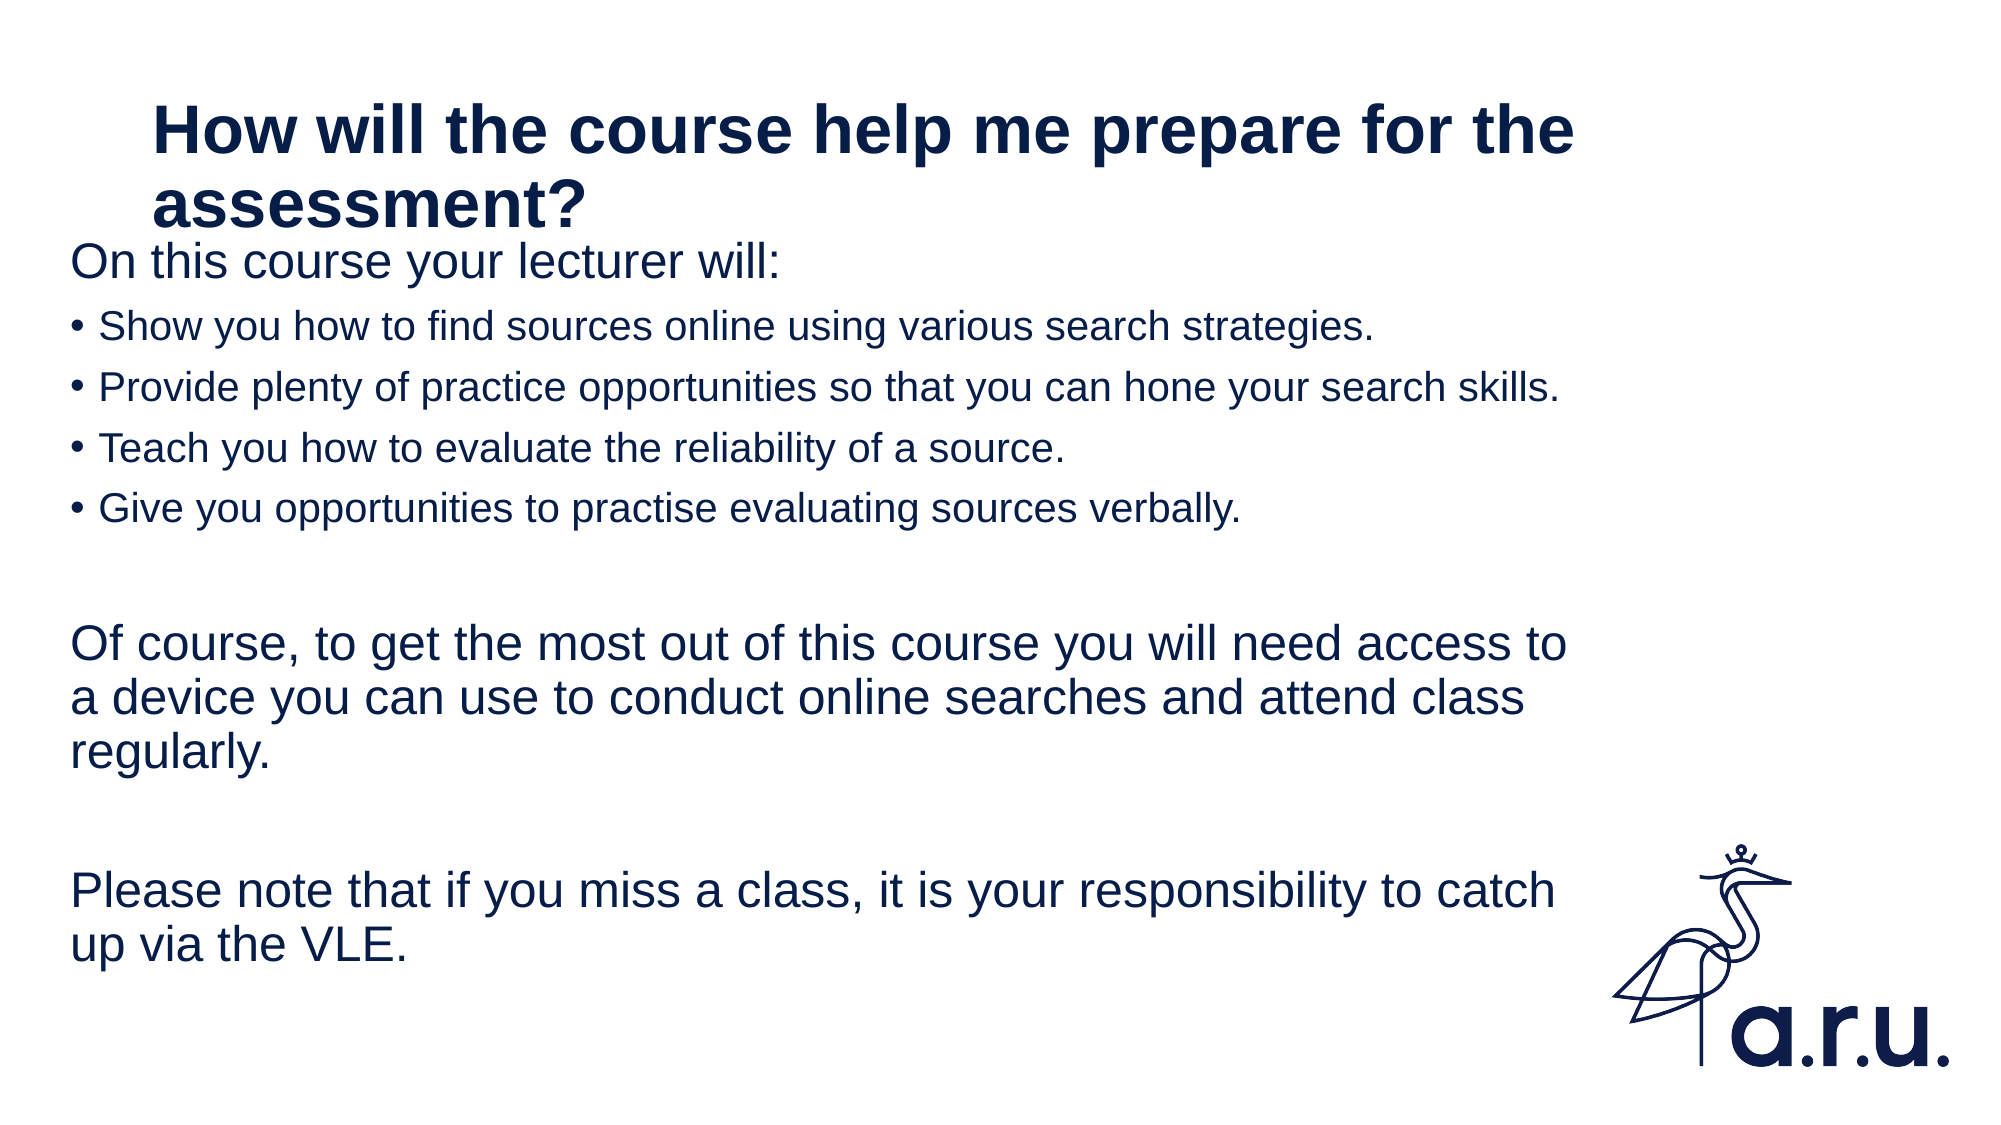

# How will the course help me prepare for the assessment?
On this course your lecturer will:
Show you how to find sources online using various search strategies.
Provide plenty of practice opportunities so that you can hone your search skills.
Teach you how to evaluate the reliability of a source.
Give you opportunities to practise evaluating sources verbally.

Of course, to get the most out of this course you will need access to a device you can use to conduct online searches and attend class regularly.

Please note that if you miss a class, it is your responsibility to catch up via the VLE.